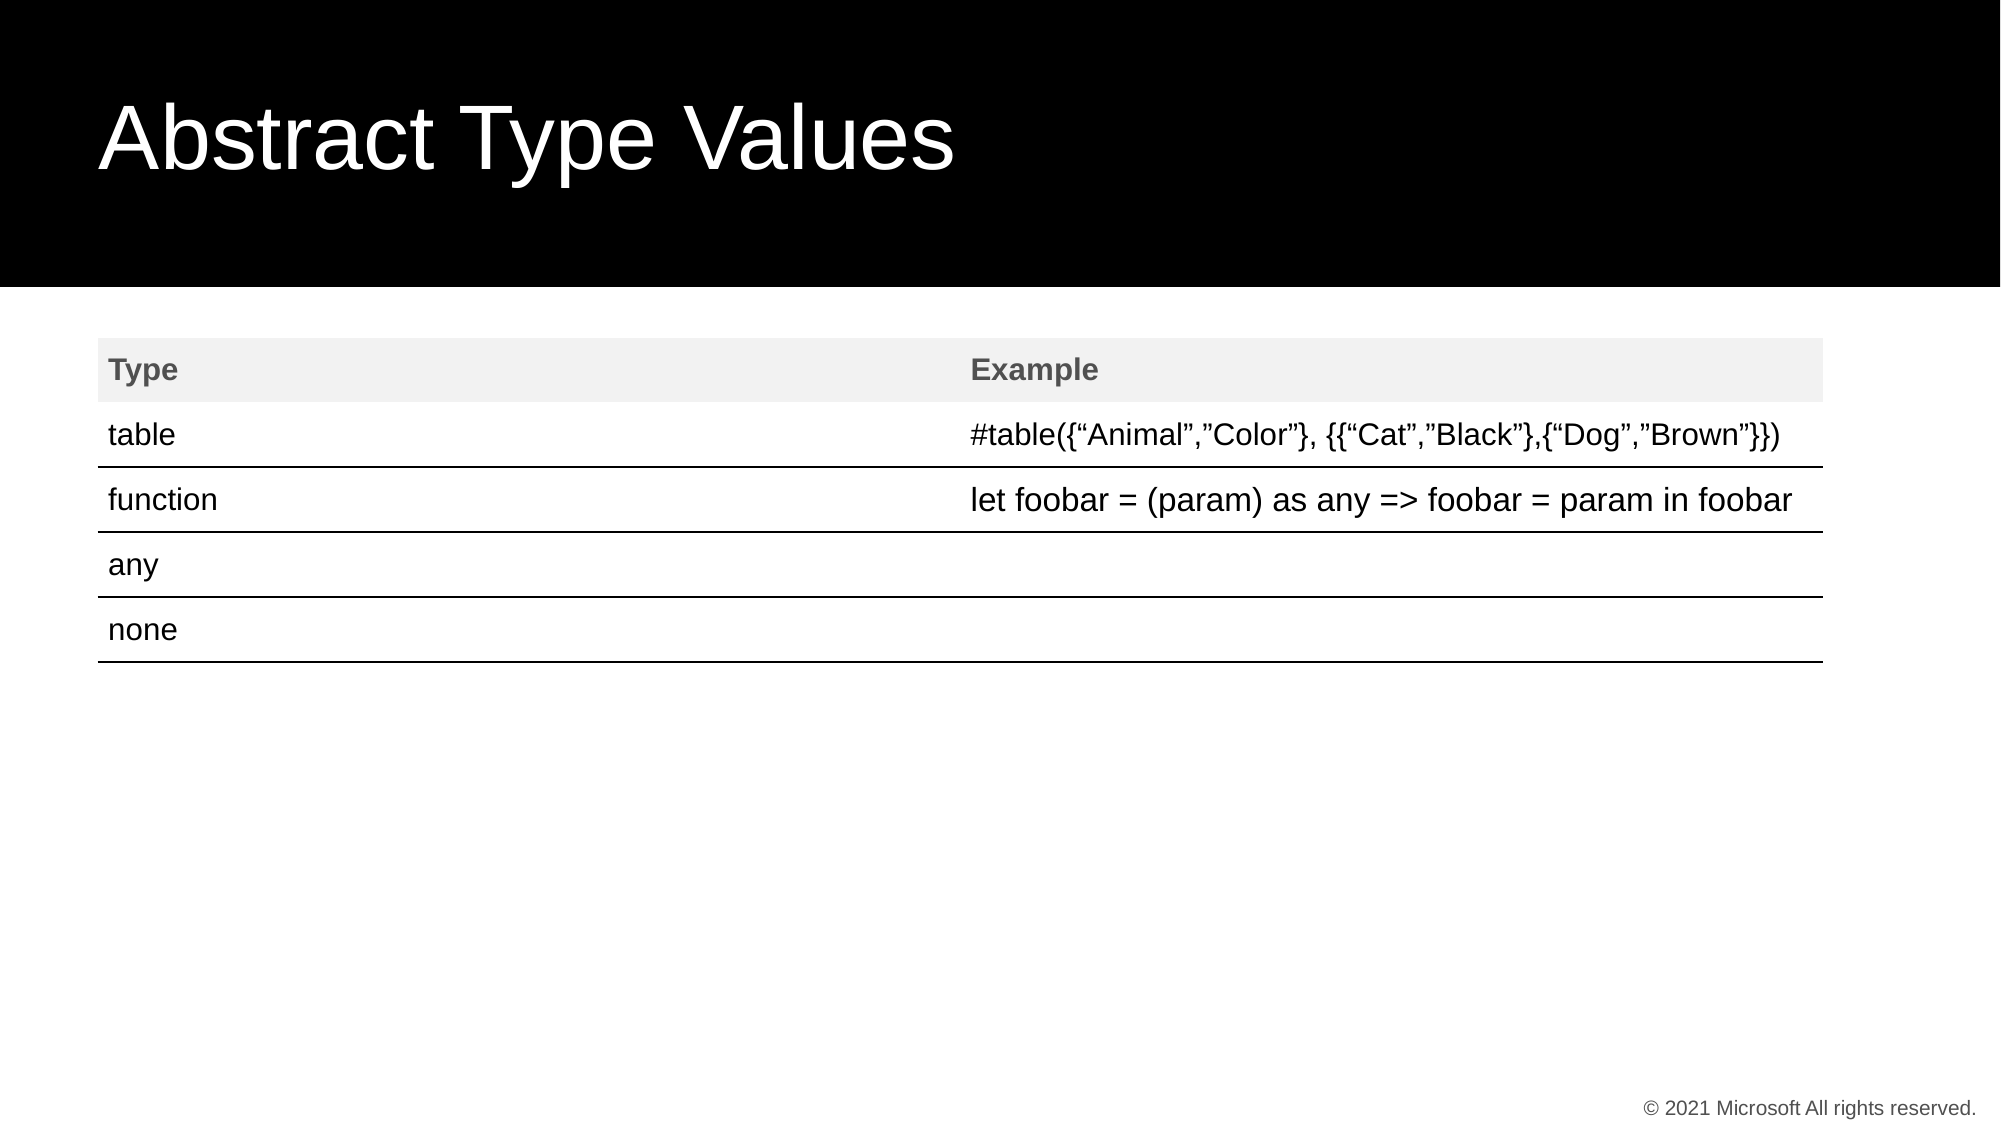

# Abstract Type Values

| Type | Example |
| --- | --- |
| table | #table({“Animal”,”Color”}, {{“Cat”,”Black”},{“Dog”,”Brown”}}) |
| function | let foobar = (param) as any => foobar = param in foobar |
| any |  |
| none |  |

© 2021 Microsoft All rights reserved.